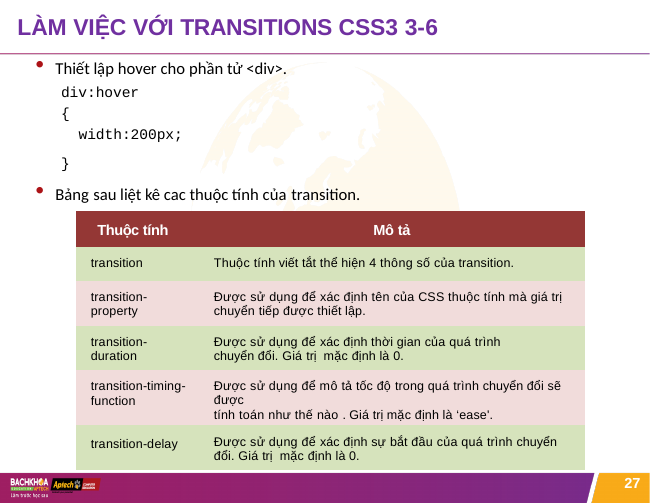

# LÀM VIỆC VỚI TRANSITIONS CSS3 3-6
Thiết lập hover cho phần tử <div>.
div:hover
{
width:200px;
}
Bảng sau liệt kê cac thuộc tính của transition.
| Thuộc tính | Mô tả |
| --- | --- |
| transition | Thuộc tính viết tắt thể hiện 4 thông số của transition. |
| transition-property | Được sử dụng để xác định tên của CSS thuộc tính mà giá trị chuyển tiếp được thiết lập. |
| transition-duration | Được sử dụng để xác định thời gian của quá trình chuyển đổi. Giá trị mặc định là 0. |
| transition-timing- function | Được sử dụng để mô tả tốc độ trong quá trình chuyển đổi sẽ được tính toán như thế nào . Giá trị mặc định là ‘ease'. |
| transition-delay | Được sử dụng để xác định sự bắt đầu của quá trình chuyển đổi. Giá trị mặc định là 0. |
27